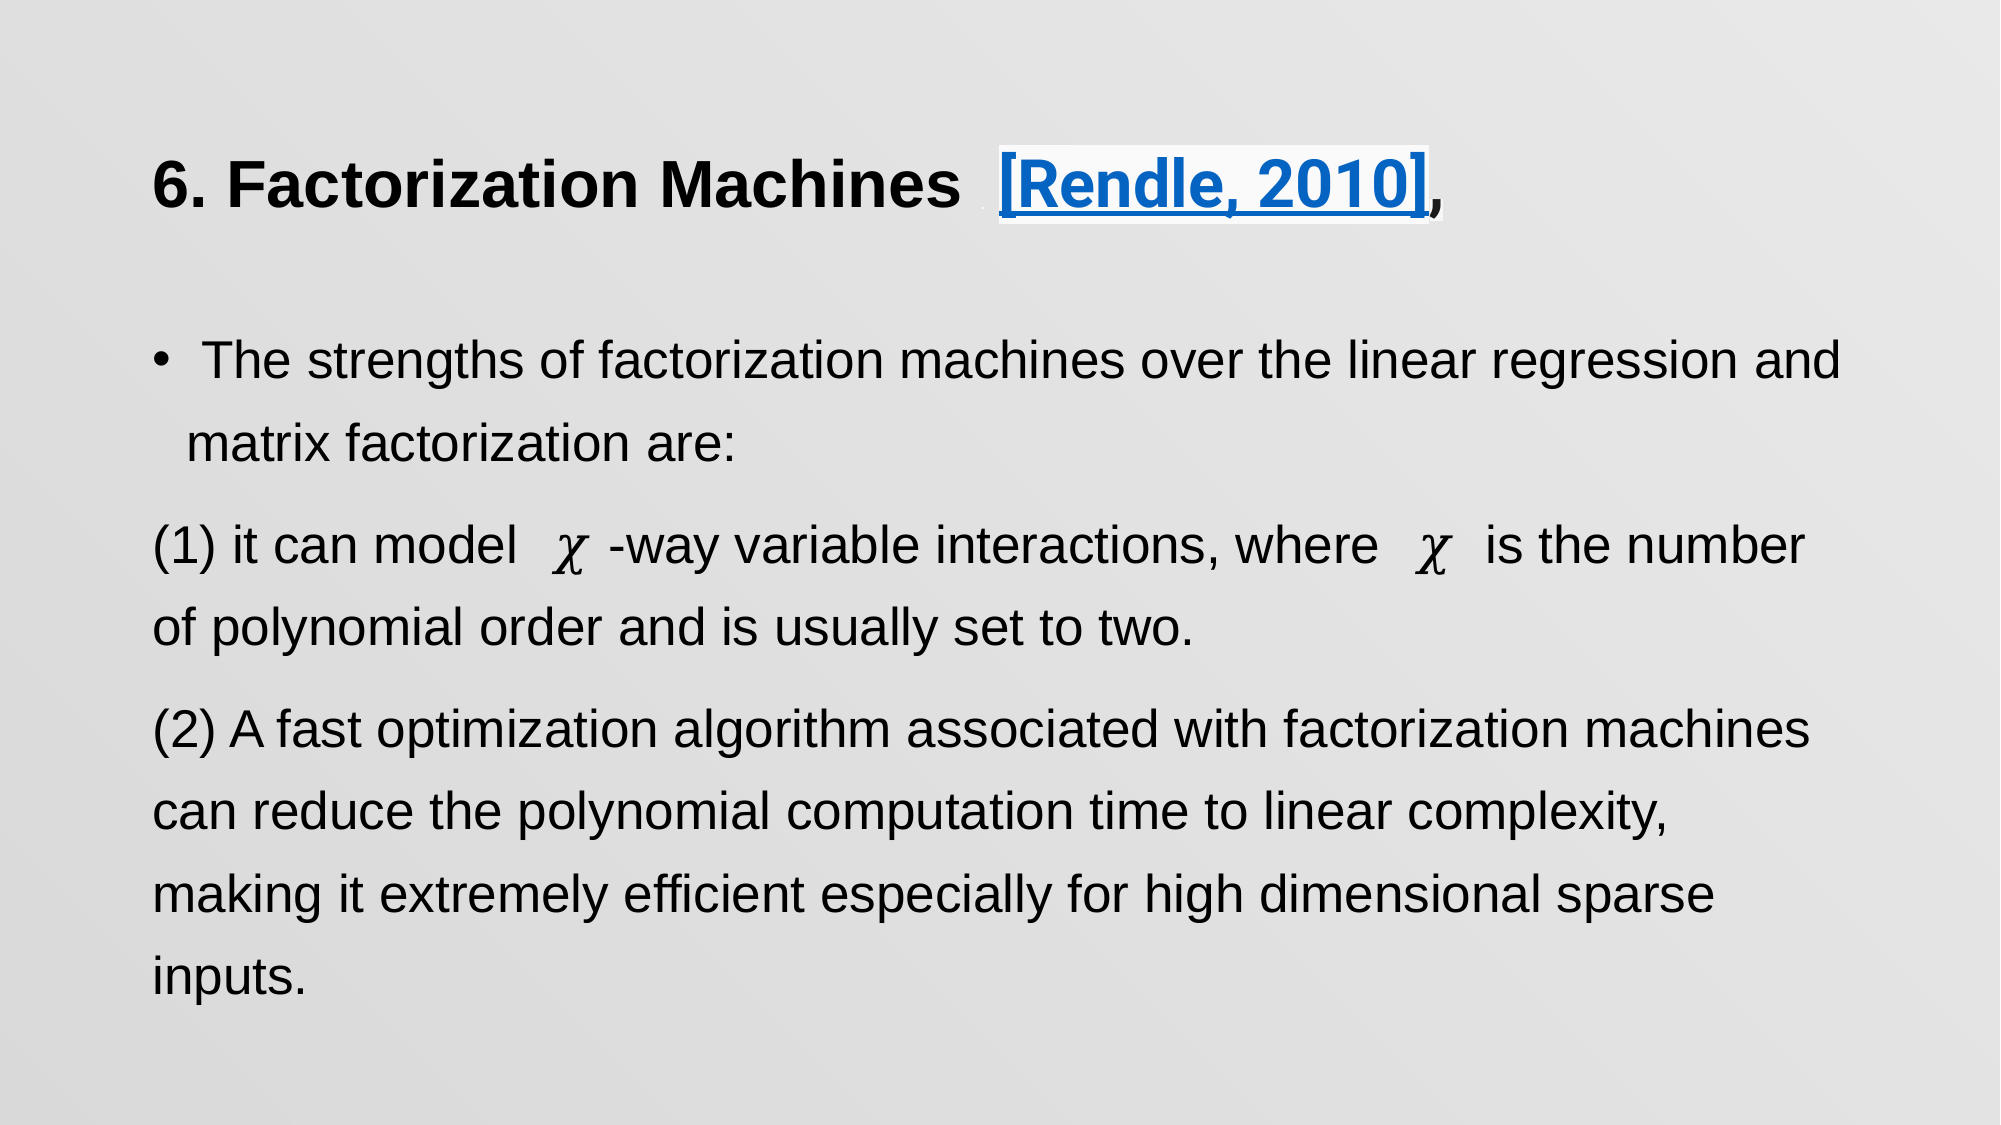

# 6. Factorization Machines  [Rendle, 2010],
 The strengths of factorization machines over the linear regression and matrix factorization are:
(1) it can model  𝜒 -way variable interactions, where  𝜒  is the number of polynomial order and is usually set to two.
(2) A fast optimization algorithm associated with factorization machines can reduce the polynomial computation time to linear complexity, making it extremely efficient especially for high dimensional sparse inputs.